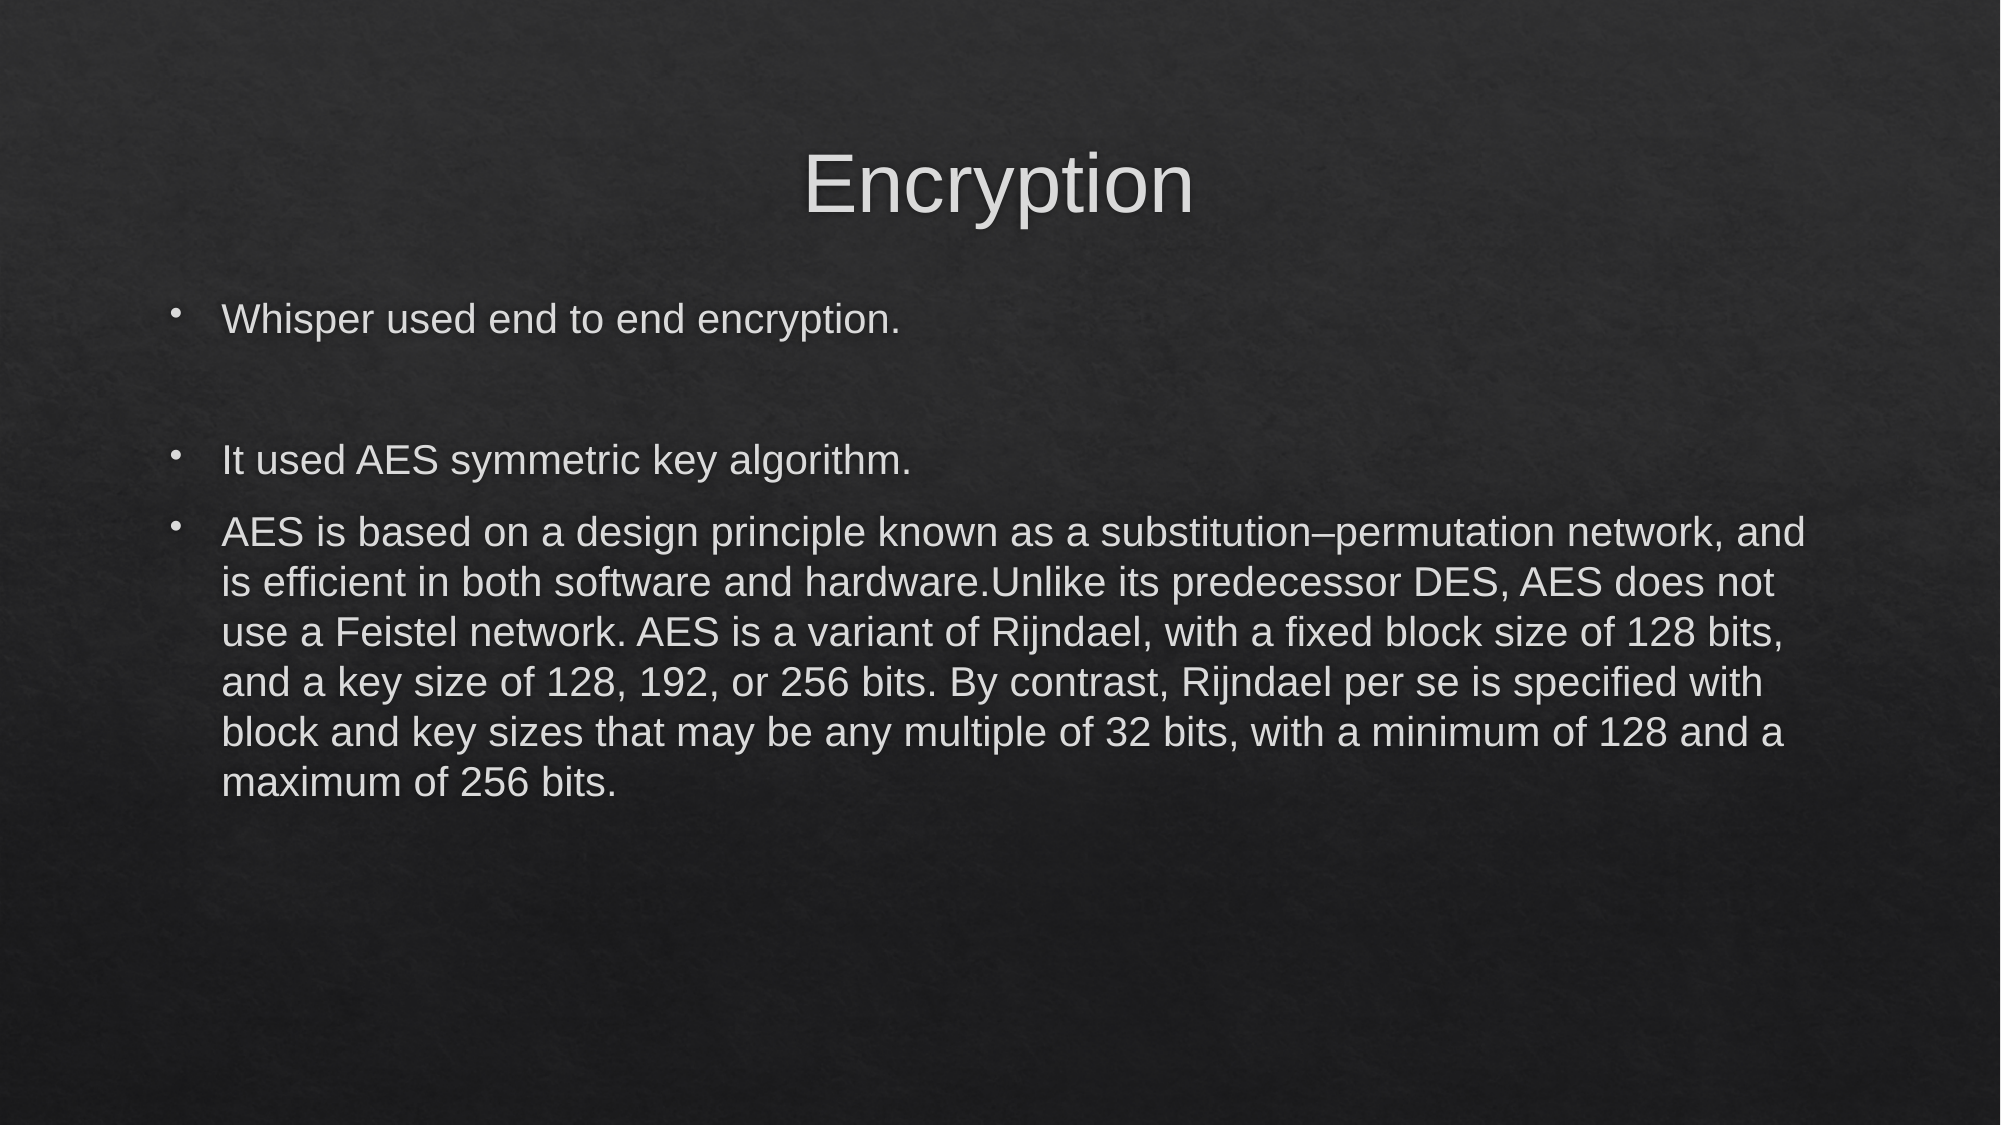

# Encryption
Whisper used end to end encryption.

It used AES symmetric key algorithm.
AES is based on a design principle known as a substitution–permutation network, and is efficient in both software and hardware.Unlike its predecessor DES, AES does not use a Feistel network. AES is a variant of Rijndael, with a fixed block size of 128 bits, and a key size of 128, 192, or 256 bits. By contrast, Rijndael per se is specified with block and key sizes that may be any multiple of 32 bits, with a minimum of 128 and a maximum of 256 bits.